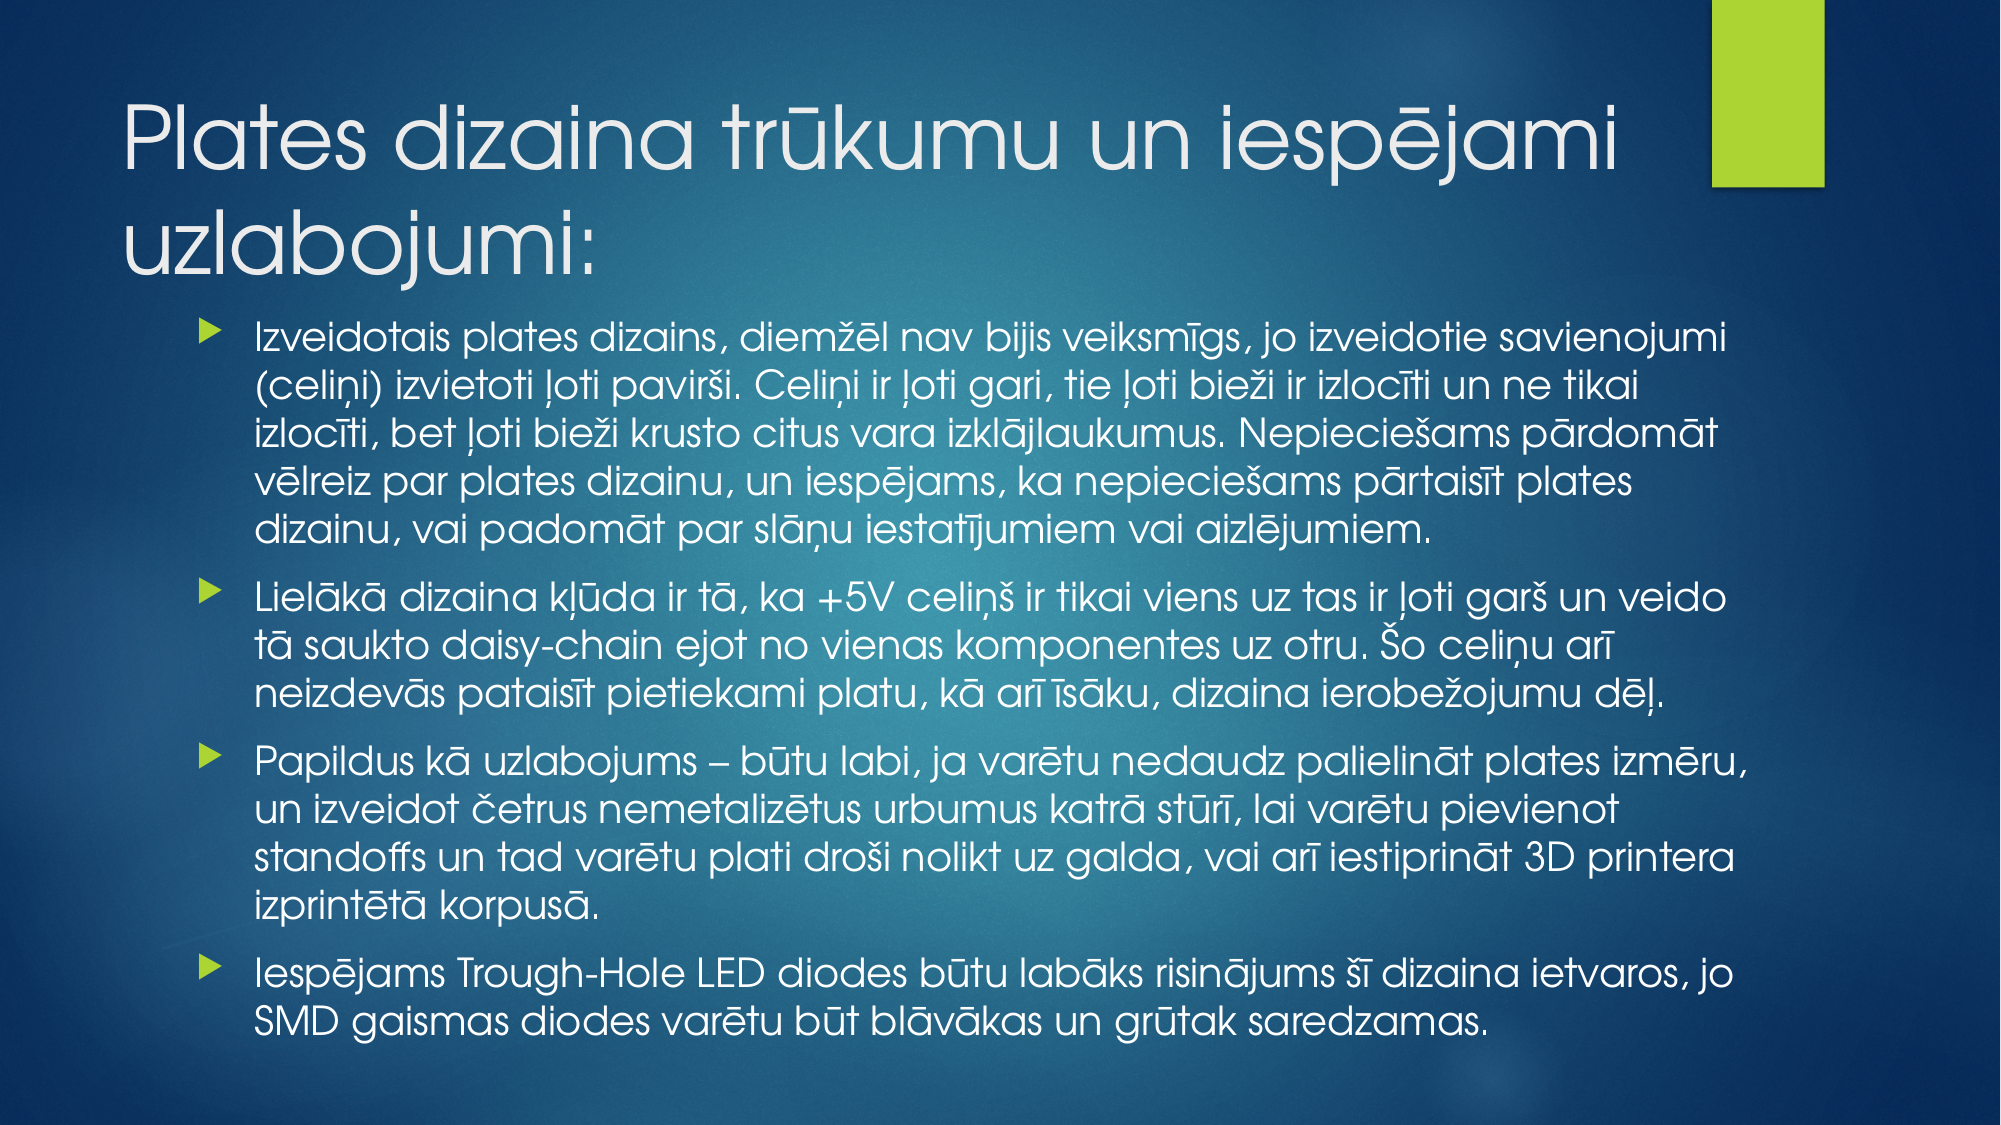

# Plates dizaina trūkumu un iespējami uzlabojumi:
Izveidotais plates dizains, diemžēl nav bijis veiksmīgs, jo izveidotie savienojumi (celiņi) izvietoti ļoti pavirši. Celiņi ir ļoti gari, tie ļoti bieži ir izlocīti un ne tikai izlocīti, bet ļoti bieži krusto citus vara izklājlaukumus. Nepieciešams pārdomāt vēlreiz par plates dizainu, un iespējams, ka nepieciešams pārtaisīt plates dizainu, vai padomāt par slāņu iestatījumiem vai aizlējumiem.
Lielākā dizaina kļūda ir tā, ka +5V celiņš ir tikai viens uz tas ir ļoti garš un veido tā saukto daisy-chain ejot no vienas komponentes uz otru. Šo celiņu arī neizdevās pataisīt pietiekami platu, kā arī īsāku, dizaina ierobežojumu dēļ.
Papildus kā uzlabojums – būtu labi, ja varētu nedaudz palielināt plates izmēru, un izveidot četrus nemetalizētus urbumus katrā stūrī, lai varētu pievienot standoffs un tad varētu plati droši nolikt uz galda, vai arī iestiprināt 3D printera izprintētā korpusā.
Iespējams Trough-Hole LED diodes būtu labāks risinājums šī dizaina ietvaros, jo SMD gaismas diodes varētu būt blāvākas un grūtak saredzamas.